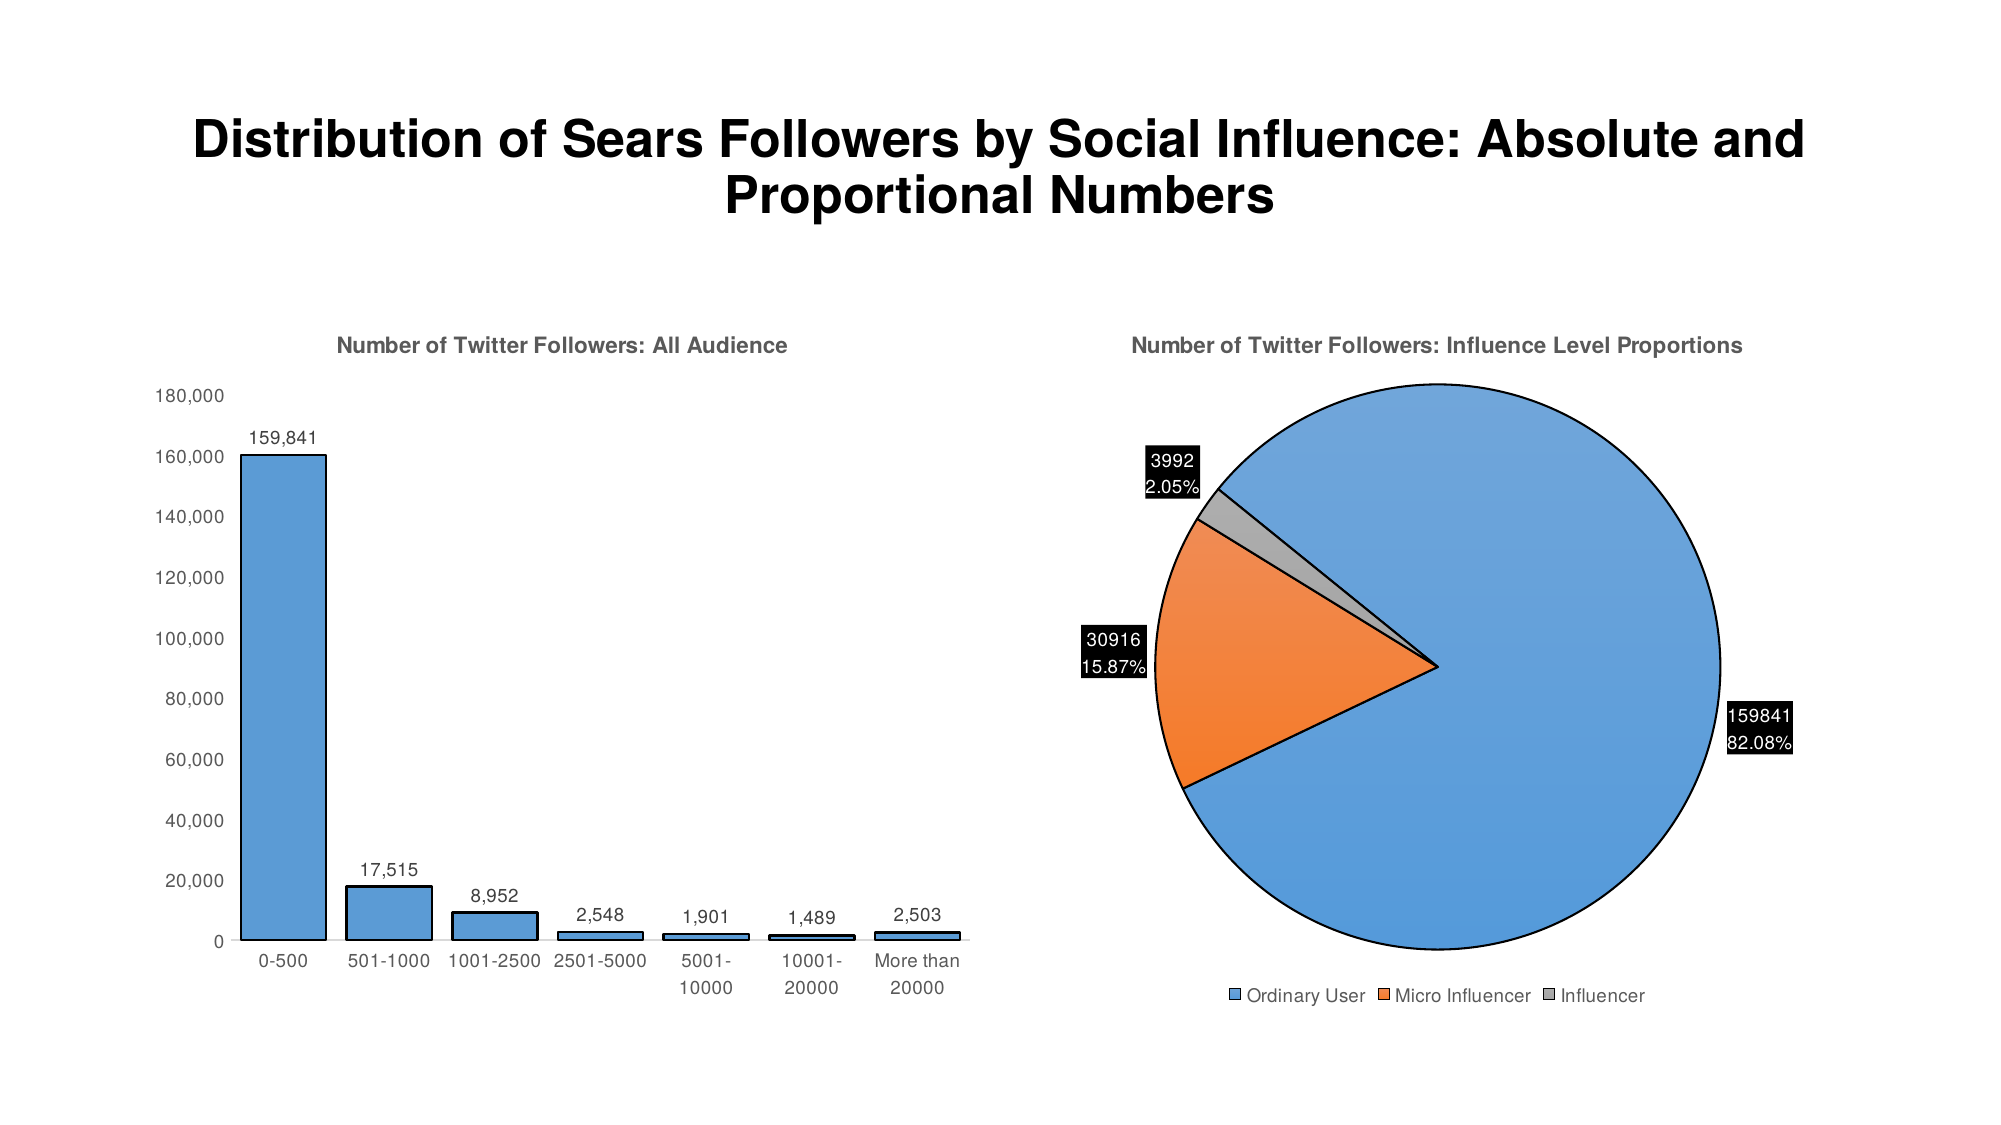

# Distribution of Sears Followers by Social Influence: Absolute and Proportional Numbers

### Chart: Number of Twitter Followers: All Audience

| Category | Freq |
|---|---|
| 0-500 | 159841.0 |
| 501-1000 | 17515.0 |
| 1001-2500 | 8952.0 |
| 2501-5000 | 2548.0 |
| 5001-10000 | 1901.0 |
| 10001-20000 | 1489.0 |
| More than 20000 | 2503.0 |

### Chart: Number of Twitter Followers: Influence Level Proportions

| Category | Count |
|---|---|
| Ordinary User | 159841.0 |
| Micro Influencer | 30916.0 |
| Influencer | 3992.0 |